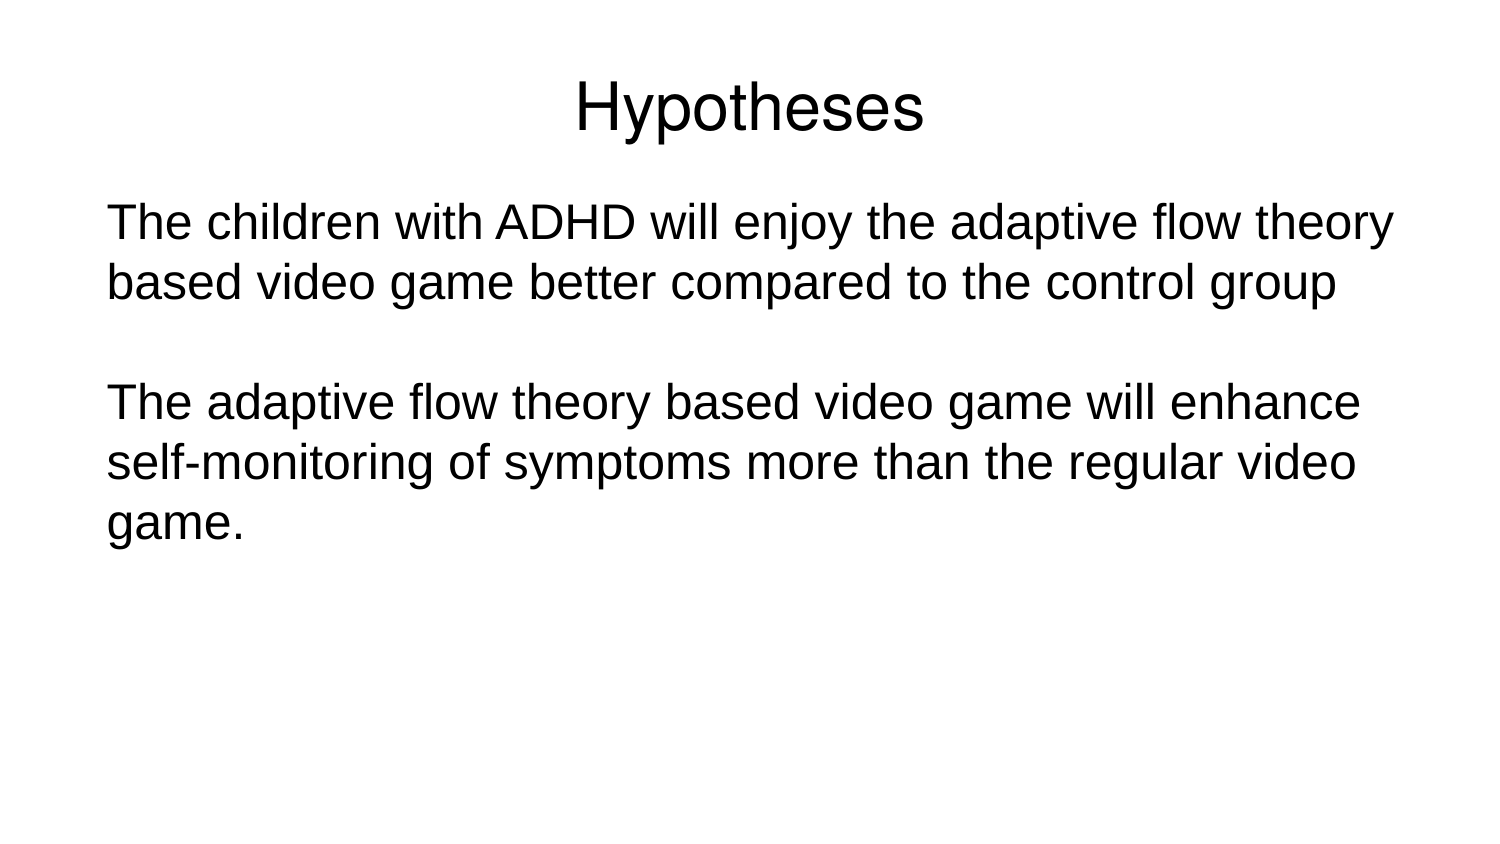

# Hypotheses
The children with ADHD will enjoy the adaptive flow theory based video game better compared to the control group

The adaptive flow theory based video game will enhance self-monitoring of symptoms more than the regular video game.